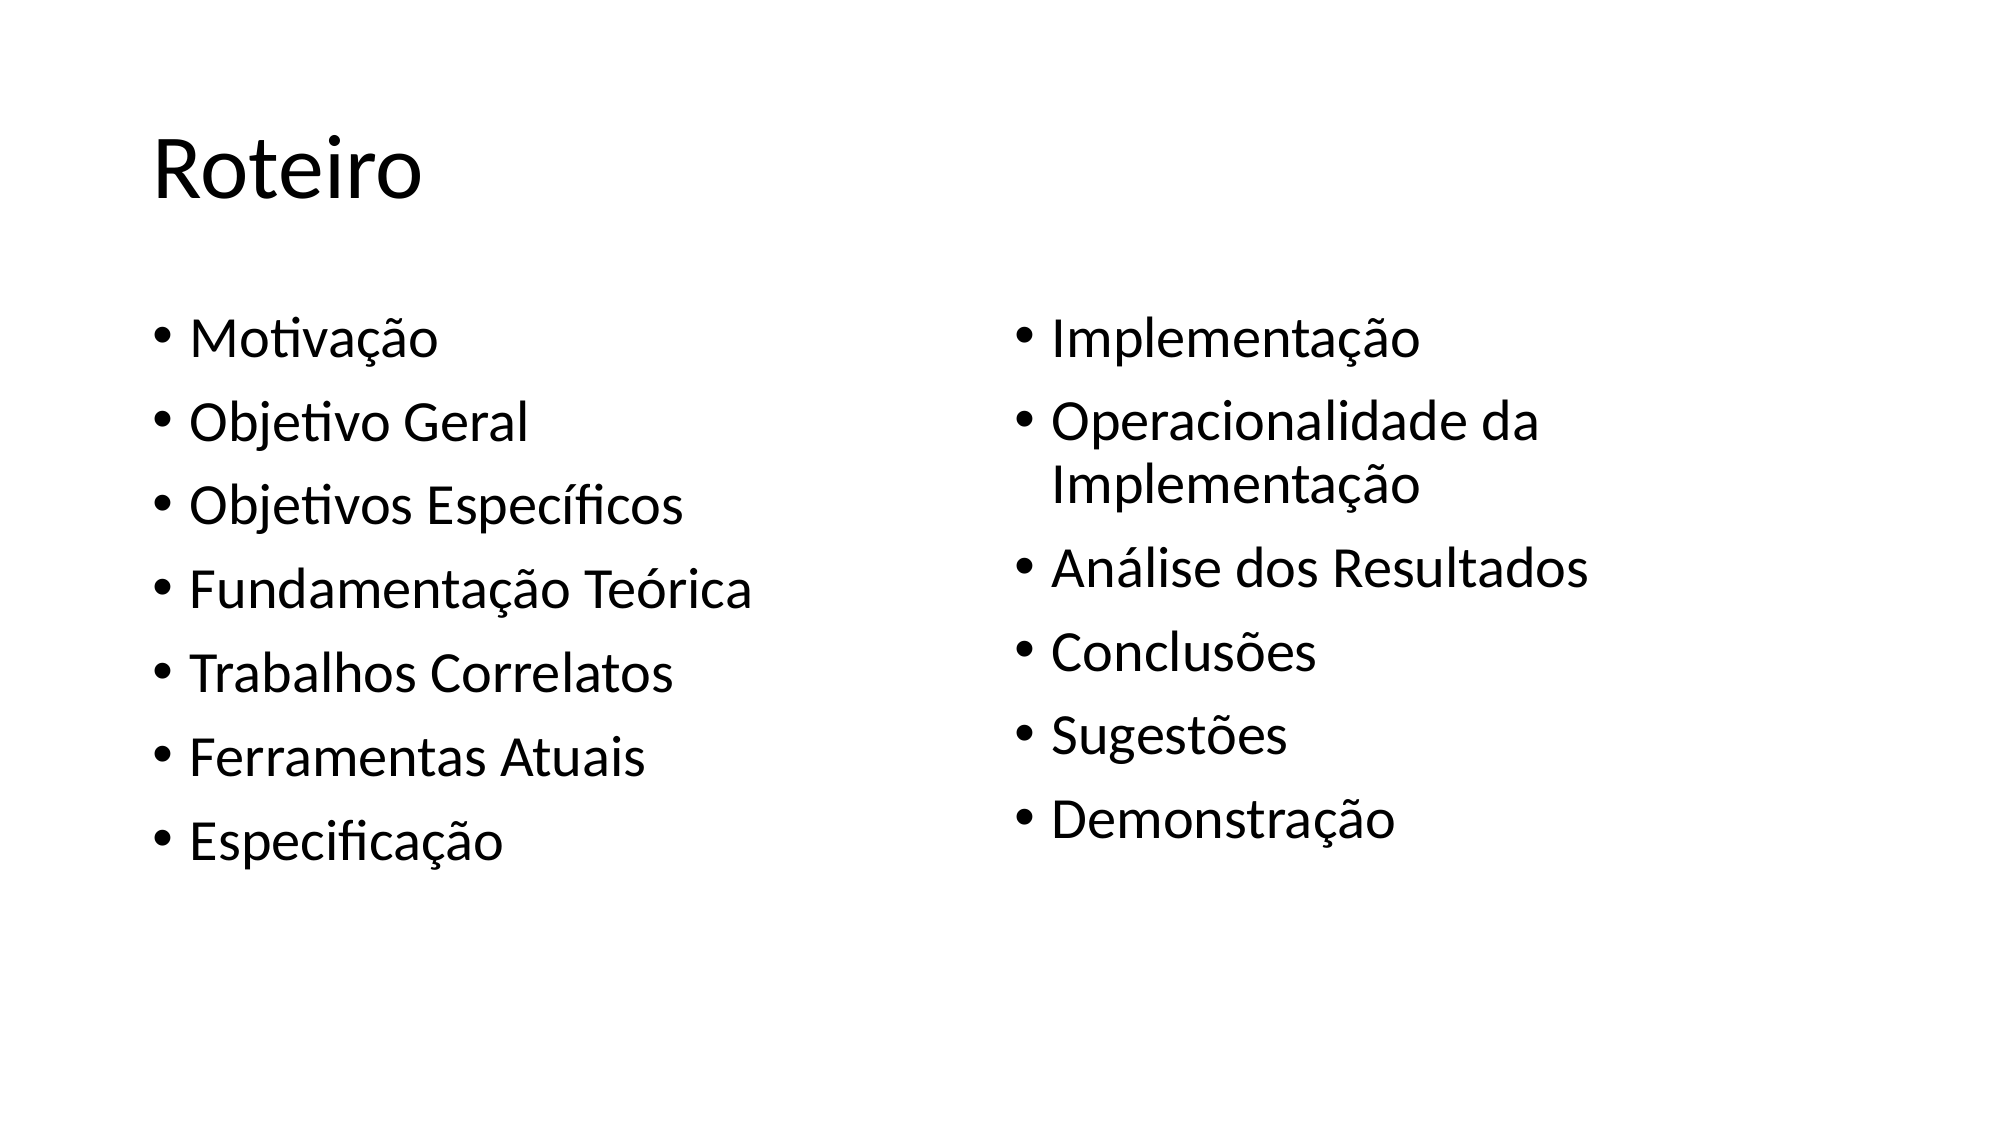

# Roteiro
Motivação
Objetivo Geral
Objetivos Específicos
Fundamentação Teórica
Trabalhos Correlatos
Ferramentas Atuais
Especificação

Implementação
Operacionalidade da Implementação
Análise dos Resultados
Conclusões
Sugestões
Demonstração